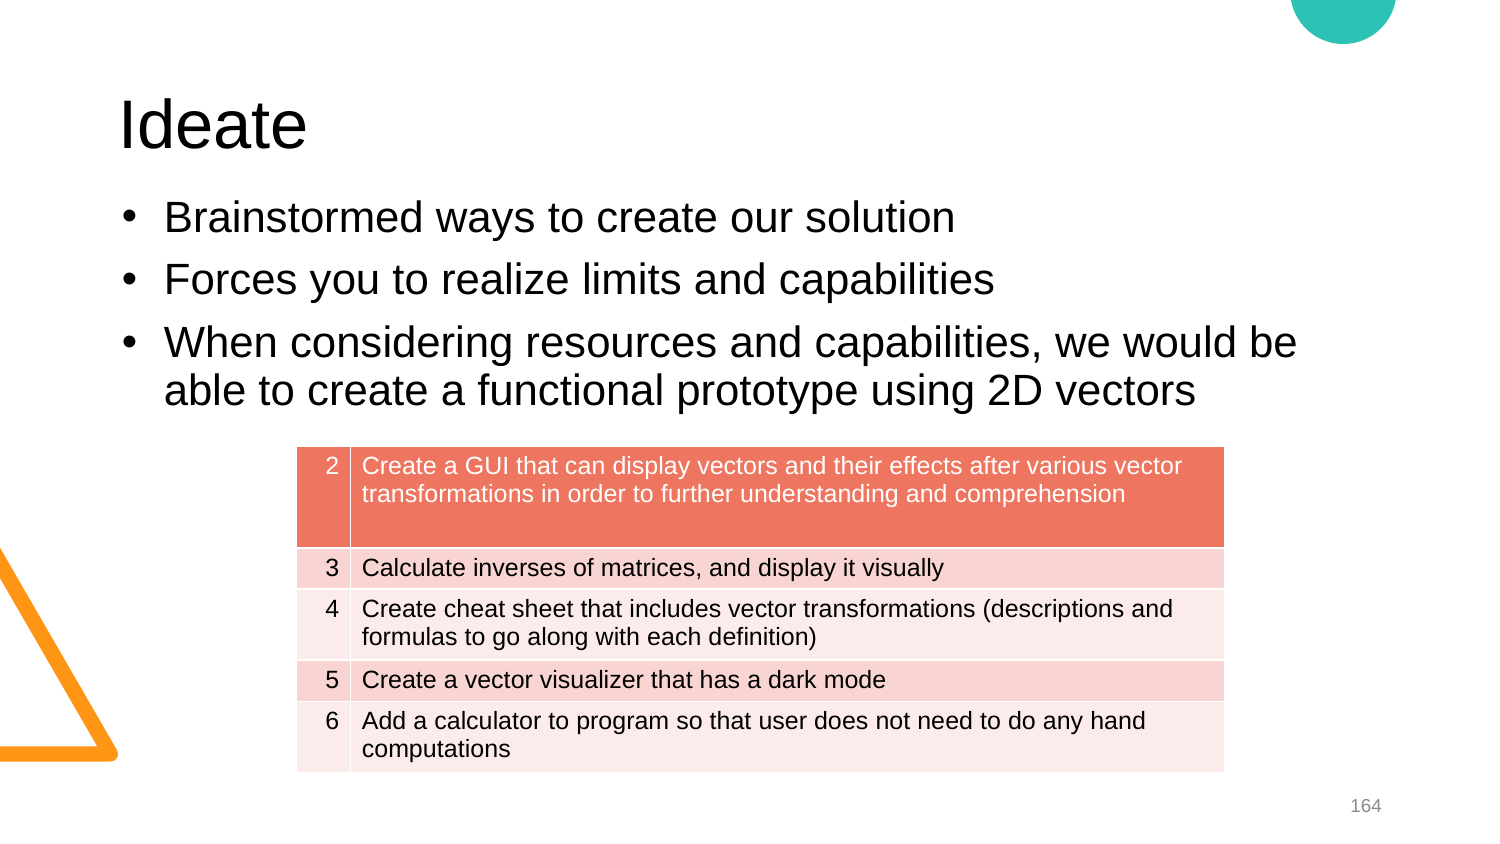

# Ideate
Brainstormed ways to create our solution
Forces you to realize limits and capabilities
When considering resources and capabilities, we would be able to create a functional prototype using 2D vectors

| 2​ | Create a GUI that can display vectors and their effects after various vector transformations in order to further understanding and comprehension​ |
| --- | --- |
| 3​ | Calculate inverses of matrices, and display it visually​ |
| 4​ | Create cheat sheet that includes vector transformations (descriptions and formulas to go along with each definition)​ |
| 5​ | Create a vector visualizer that has a dark mode​ |
| 6​ | Add a calculator to program so that user does not need to do any hand computations​ |
164